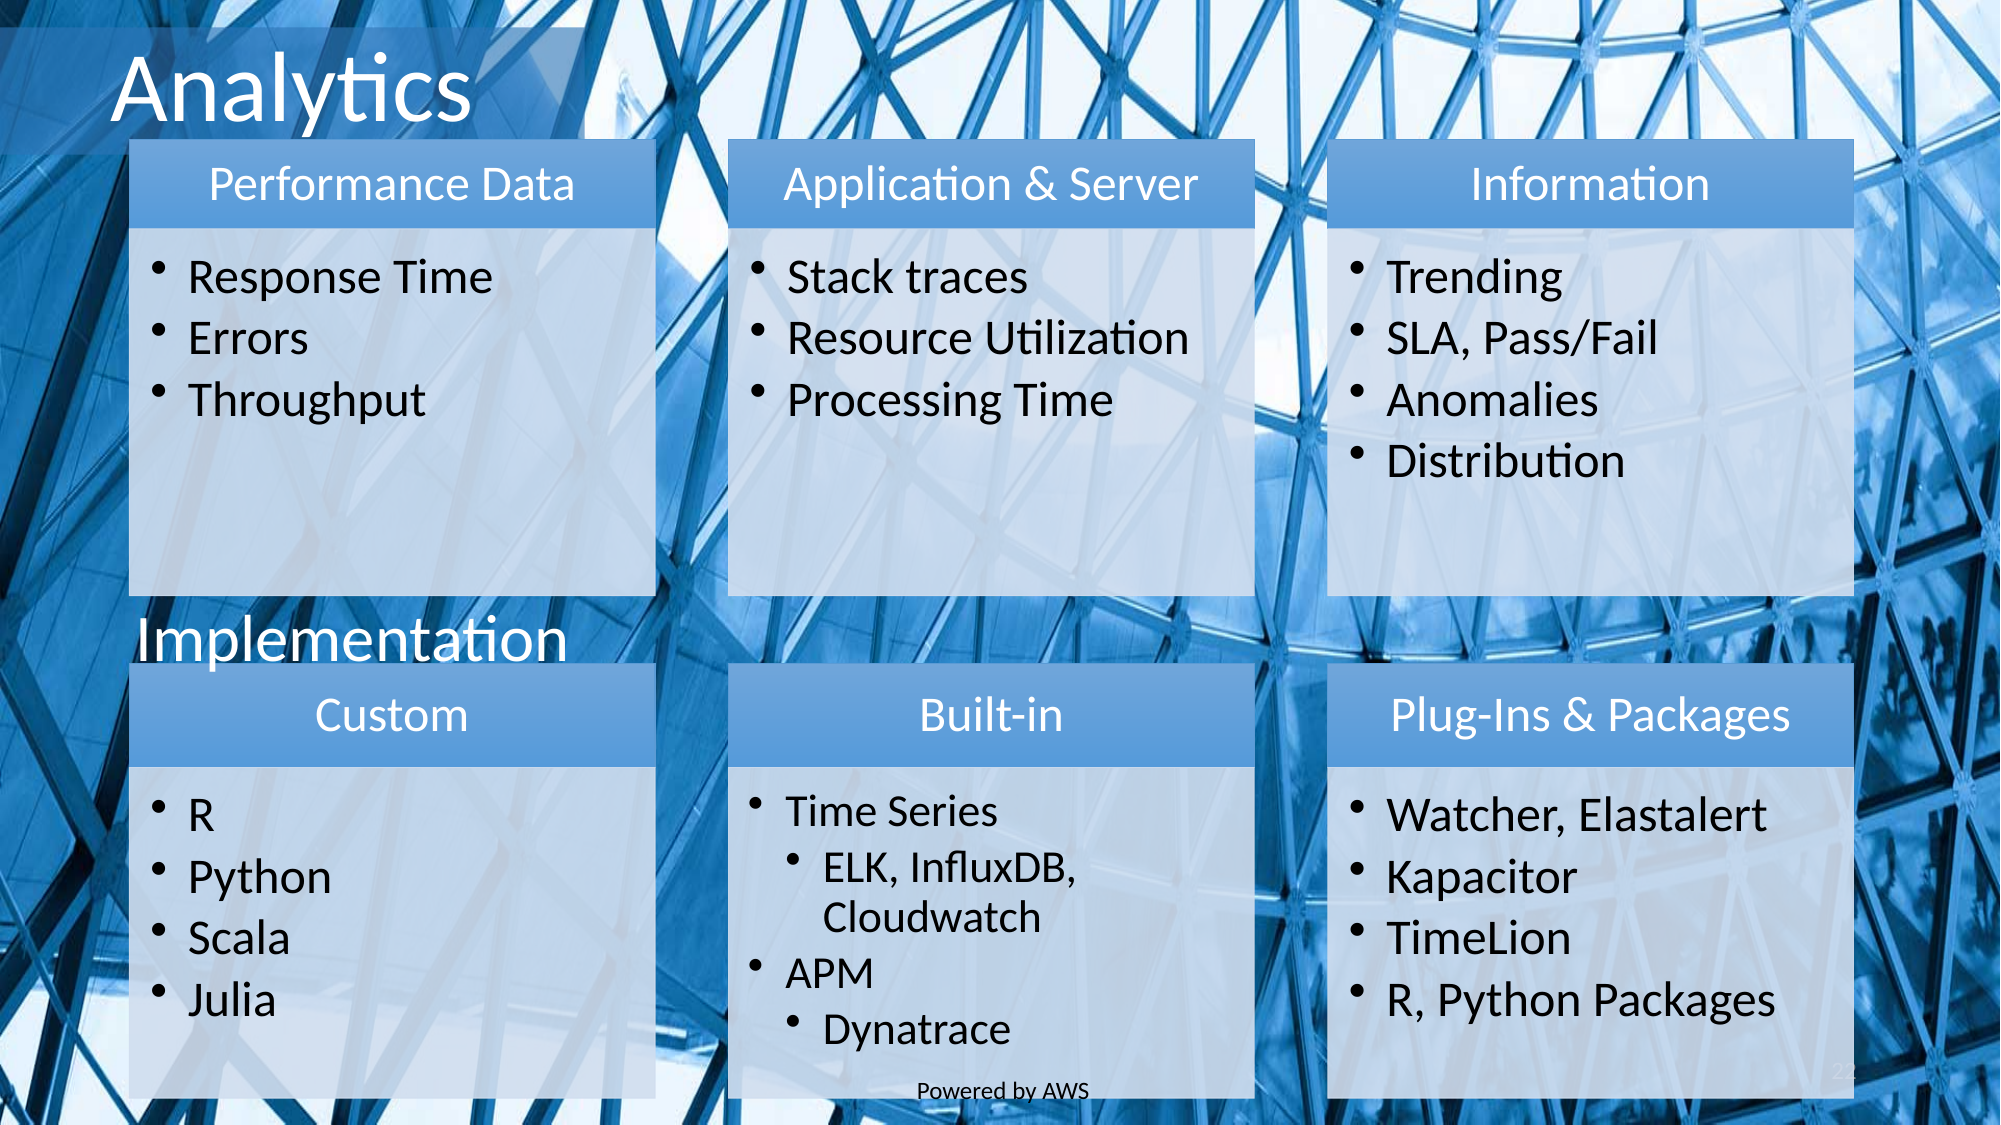

Analytics
Performance Data
Response Time
Errors
Throughput
Application & Server
Stack traces
Resource Utilization
Processing Time
Information
Trending
SLA, Pass/Fail
Anomalies
Distribution

Implementation
Custom
R
Python
Scala
Julia
Built-in
Time Series
ELK, InfluxDB, Cloudwatch
APM
Dynatrace
Plug-Ins & Packages
Watcher, Elastalert
Kapacitor
TimeLion
R, Python Packages

22
Powered by AWS